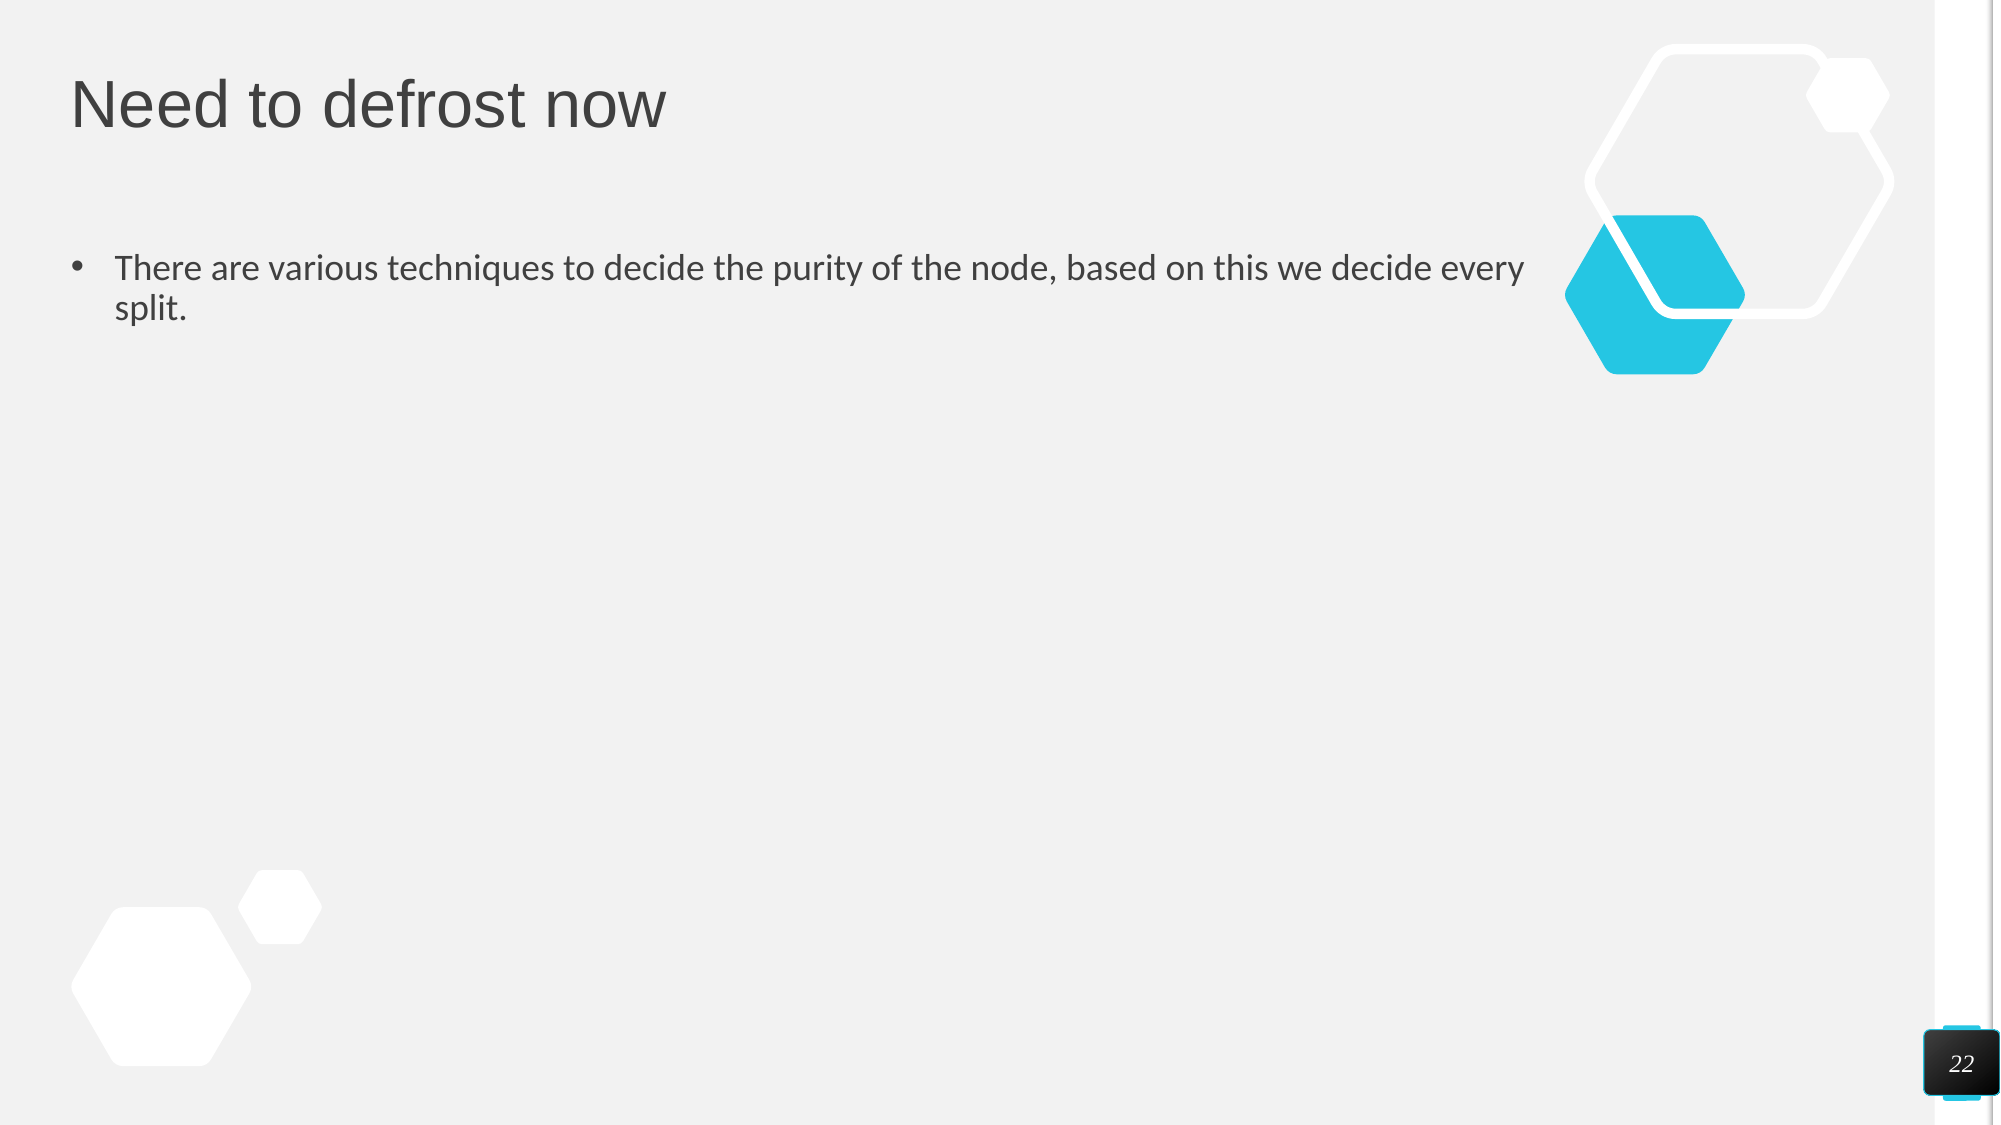

# Need to defrost now
There are various techniques to decide the purity of the node, based on this we decide every split.
22